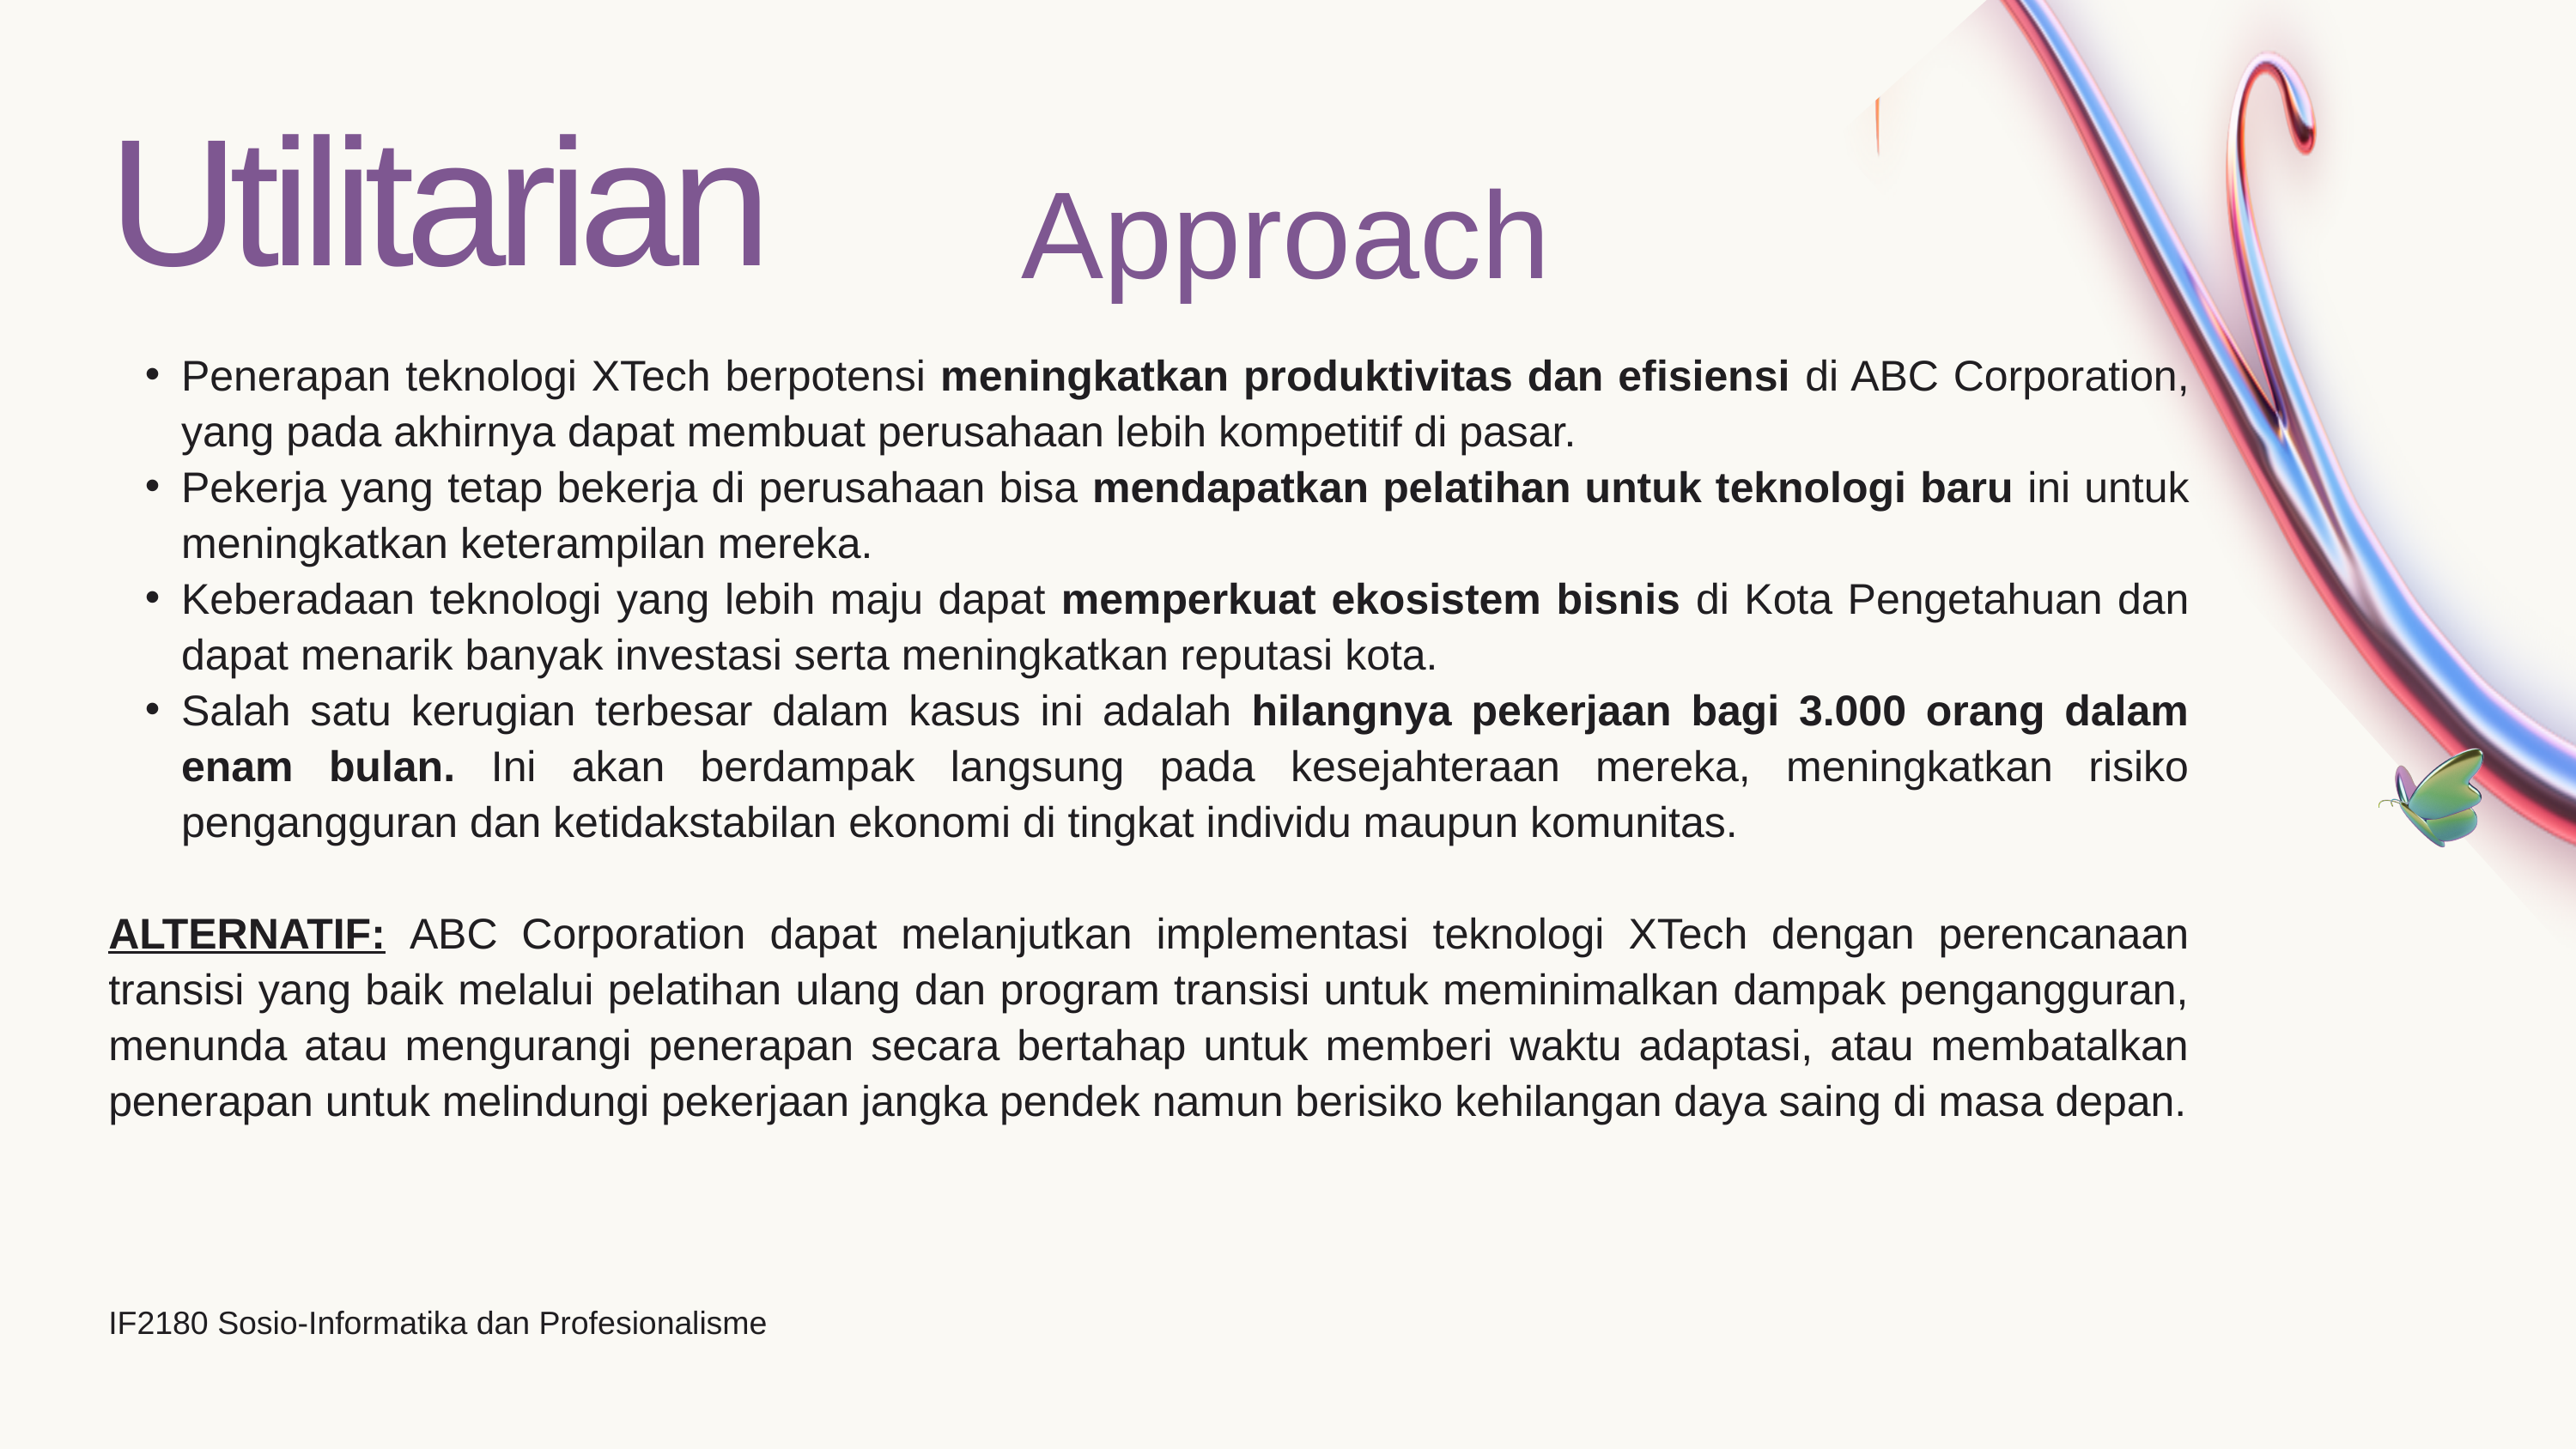

Utilitarian
Approach
Penerapan teknologi XTech berpotensi meningkatkan produktivitas dan efisiensi di ABC Corporation, yang pada akhirnya dapat membuat perusahaan lebih kompetitif di pasar.
Pekerja yang tetap bekerja di perusahaan bisa mendapatkan pelatihan untuk teknologi baru ini untuk meningkatkan keterampilan mereka.
Keberadaan teknologi yang lebih maju dapat memperkuat ekosistem bisnis di Kota Pengetahuan dan dapat menarik banyak investasi serta meningkatkan reputasi kota.
Salah satu kerugian terbesar dalam kasus ini adalah hilangnya pekerjaan bagi 3.000 orang dalam enam bulan. Ini akan berdampak langsung pada kesejahteraan mereka, meningkatkan risiko pengangguran dan ketidakstabilan ekonomi di tingkat individu maupun komunitas.

ALTERNATIF: ABC Corporation dapat melanjutkan implementasi teknologi XTech dengan perencanaan transisi yang baik melalui pelatihan ulang dan program transisi untuk meminimalkan dampak pengangguran, menunda atau mengurangi penerapan secara bertahap untuk memberi waktu adaptasi, atau membatalkan penerapan untuk melindungi pekerjaan jangka pendek namun berisiko kehilangan daya saing di masa depan.
IF2180 Sosio-Informatika dan Profesionalisme